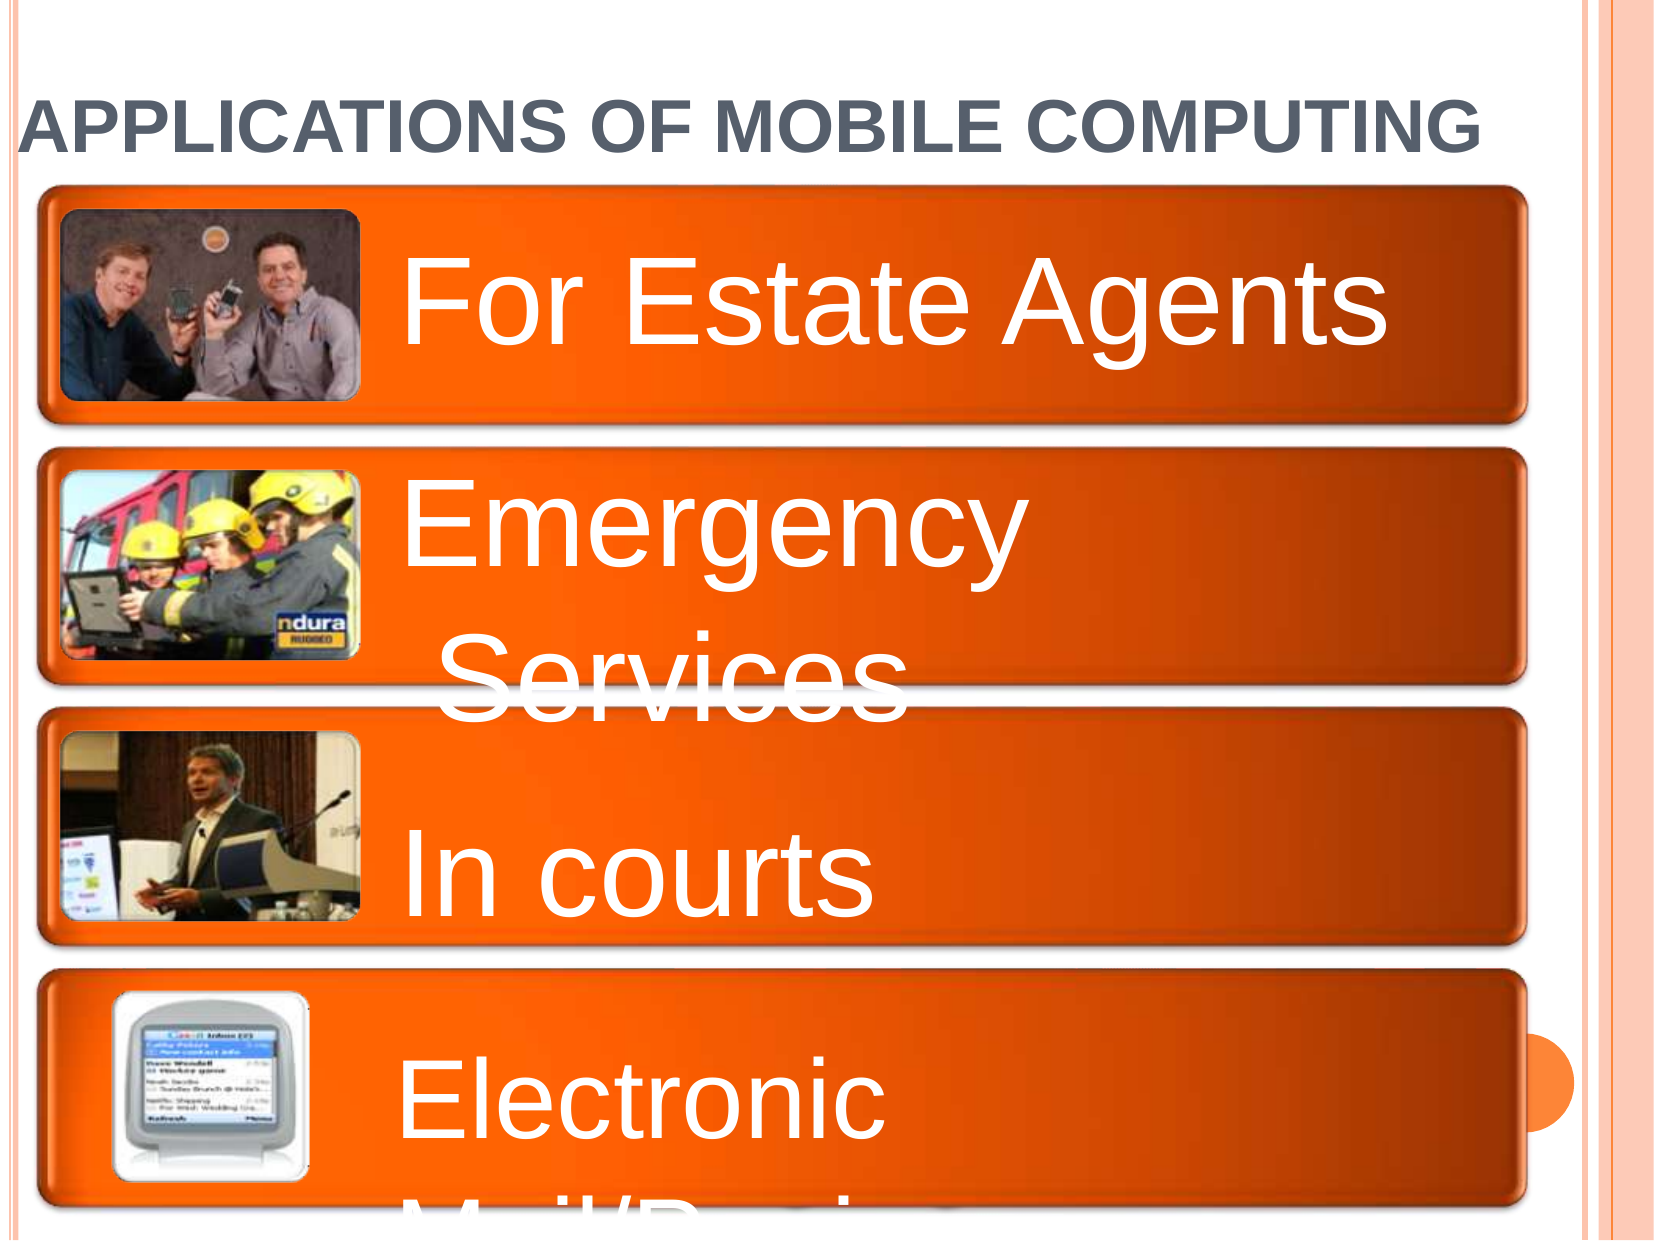

APPLICATIONS OF MOBILE COMPUTING

# For Estate Agents
Emergency  Services
In courts
Electronic  Mail/Paging